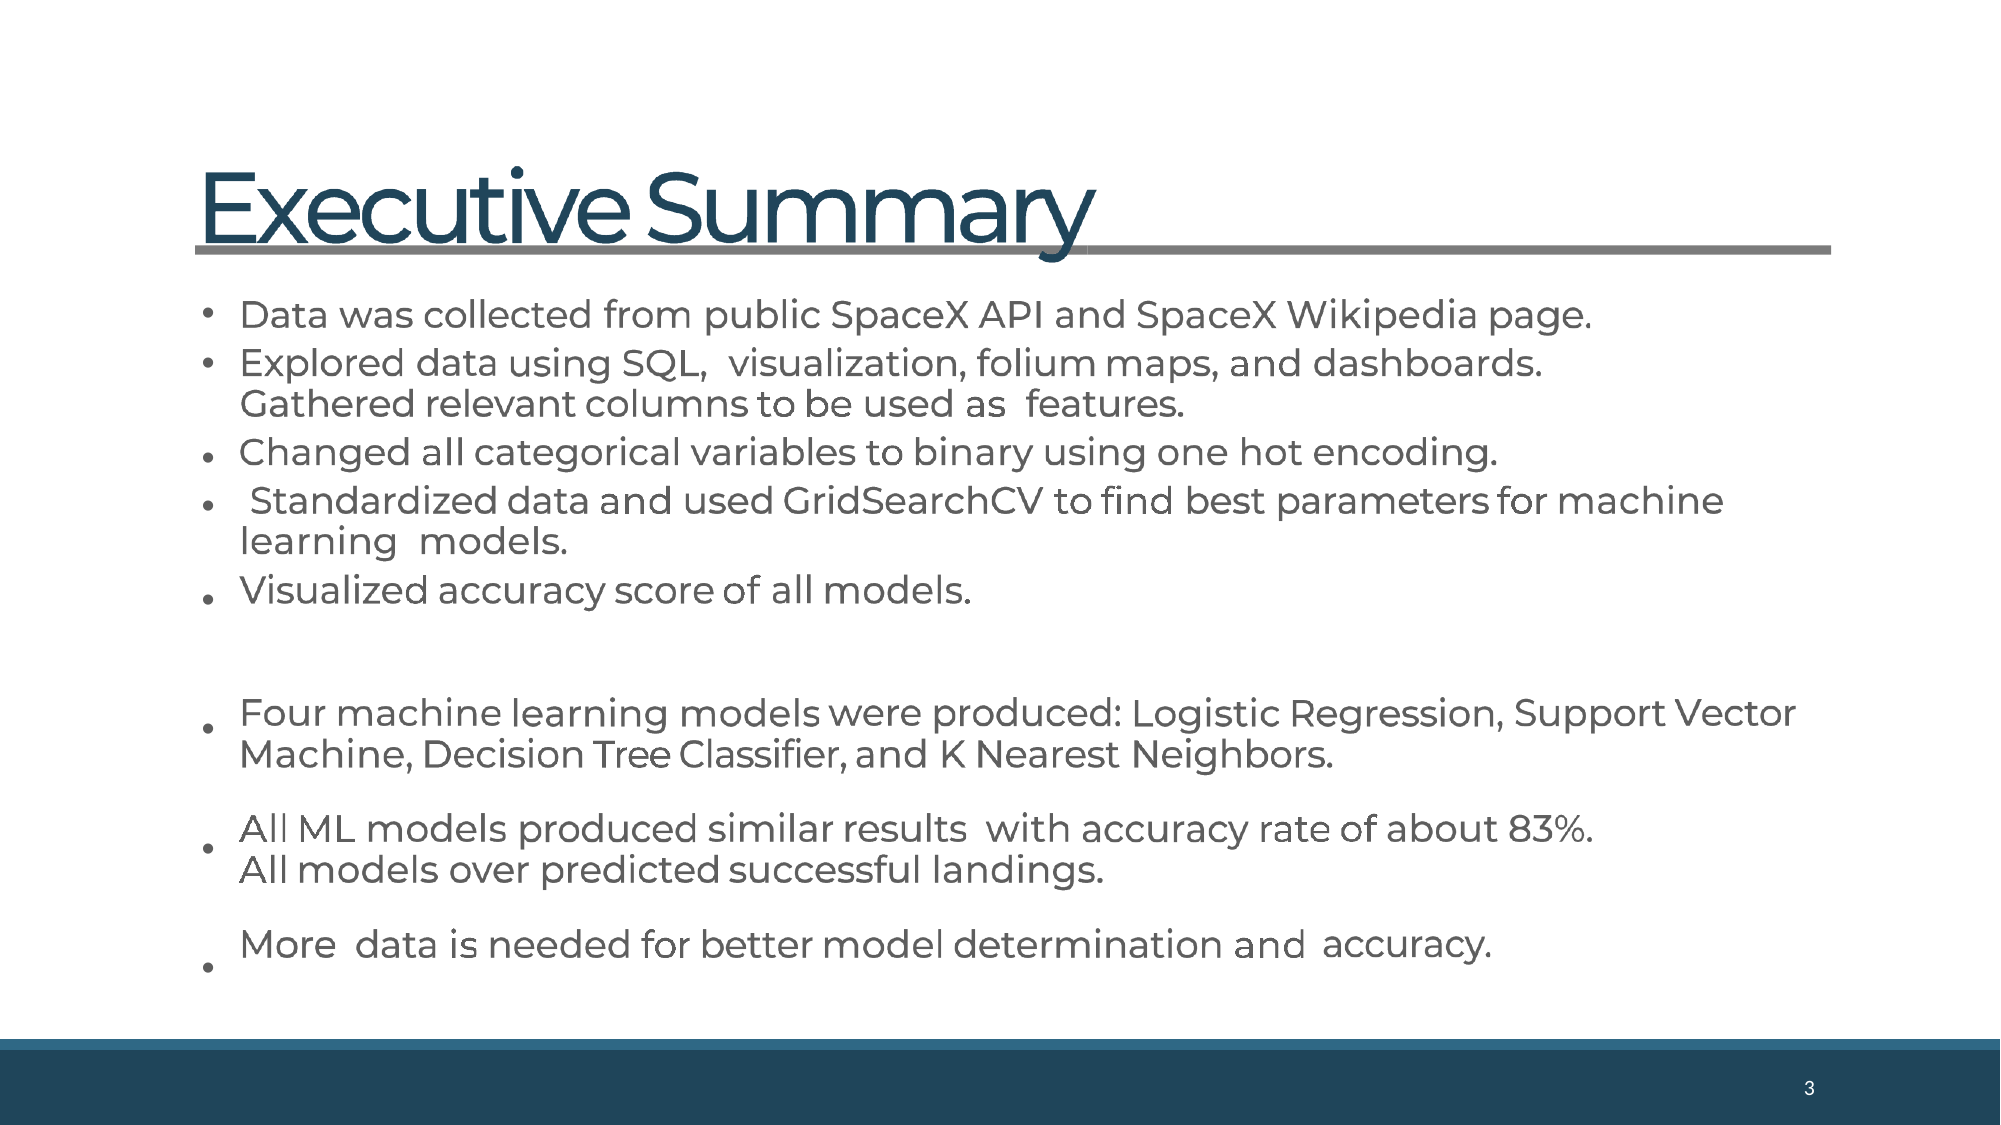

•
•

•
•

•

•

•

•

3